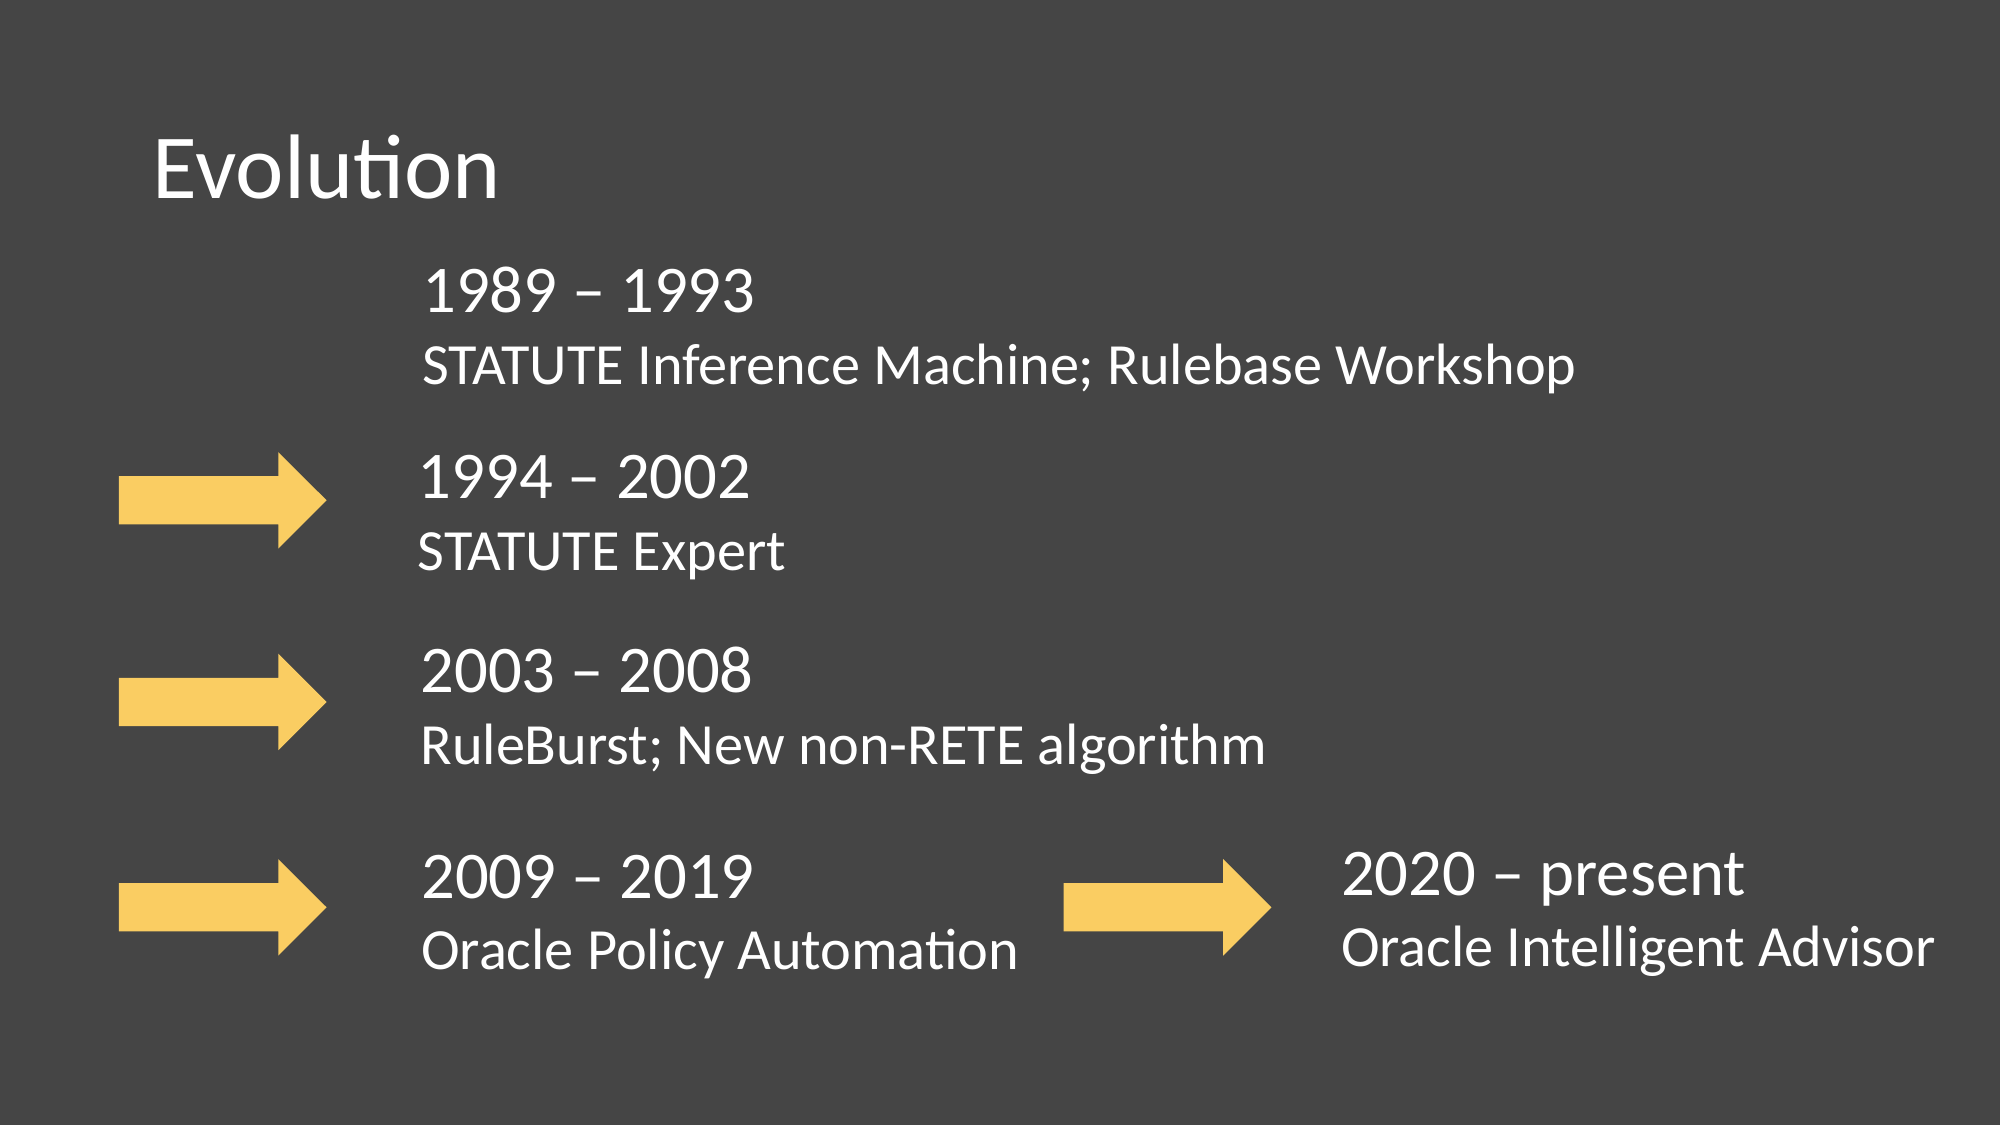

# Evolution
1989 – 1993
STATUTE Inference Machine; Rulebase Workshop
1994 – 2002
STATUTE Expert

2003 – 2008
RuleBurst; New non-RETE algorithm

2020 – present
Oracle Intelligent Advisor
2009 – 2019
Oracle Policy Automation